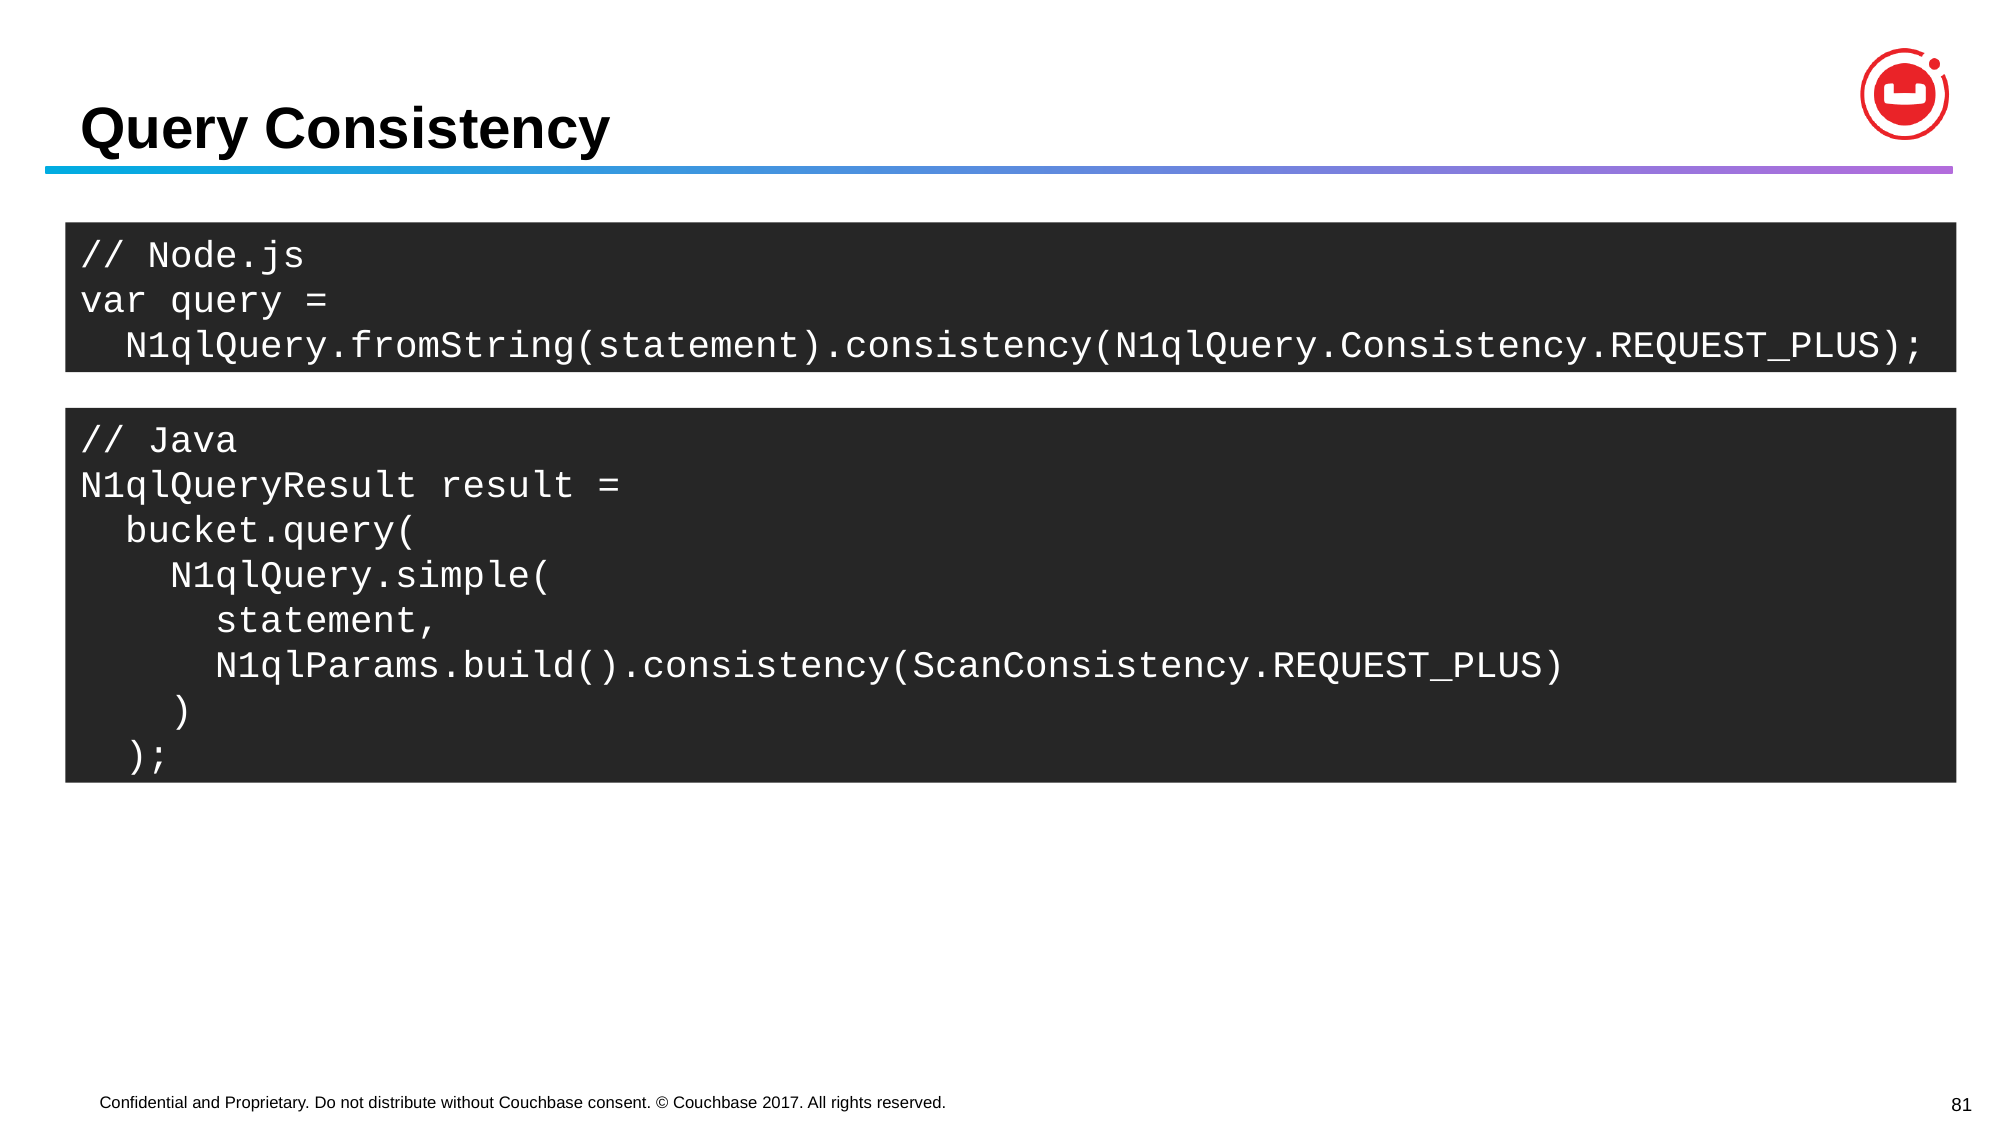

# Query Consistency
// Node.js
var query =
  N1qlQuery.fromString(statement).consistency(N1qlQuery.Consistency.REQUEST_PLUS);
// Java
N1qlQueryResult result =
  bucket.query(
    N1qlQuery.simple(
      statement,
      N1qlParams.build().consistency(ScanConsistency.REQUEST_PLUS)
    )
  );